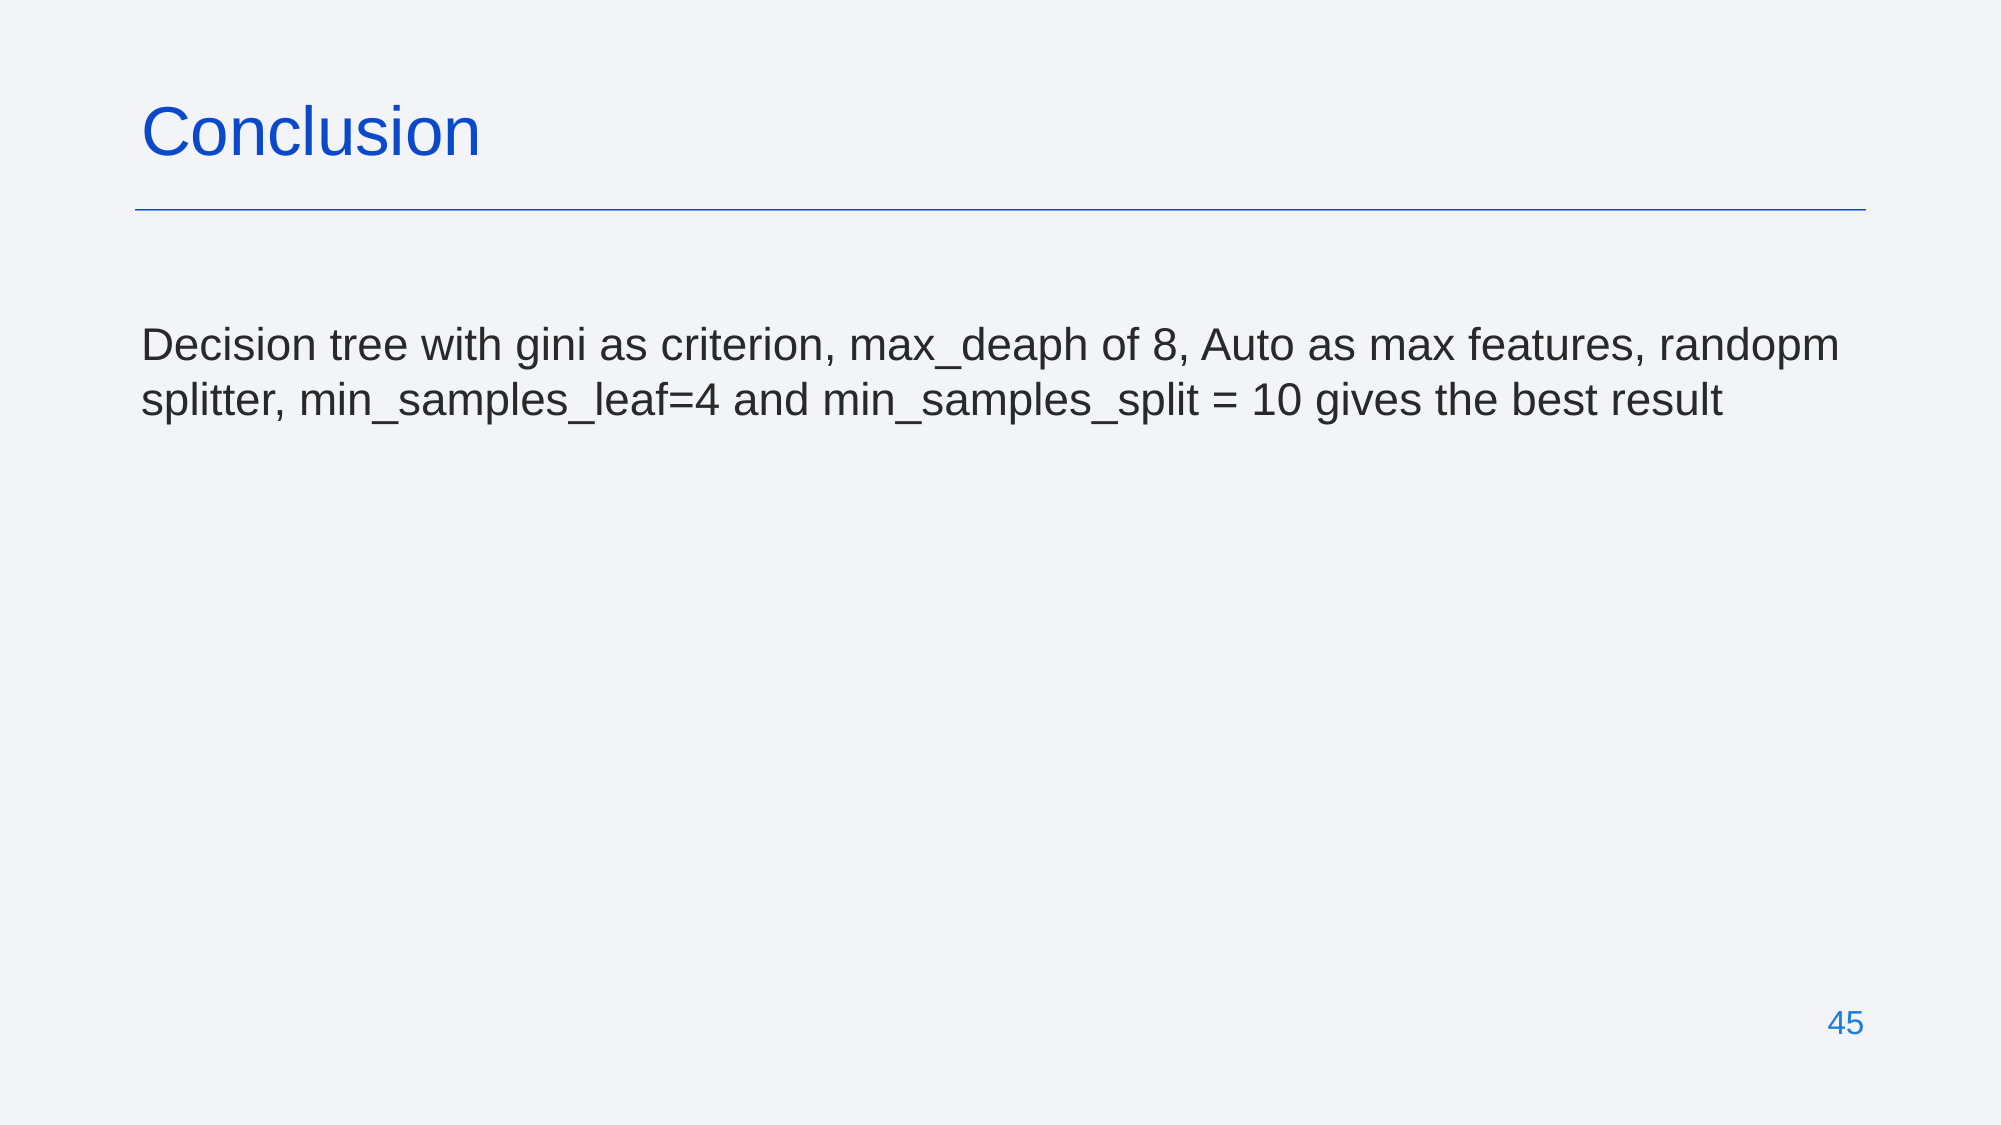

Conclusion
Decision tree with gini as criterion, max_deaph of 8, Auto as max features, randopm splitter, min_samples_leaf=4 and min_samples_split = 10 gives the best result

45